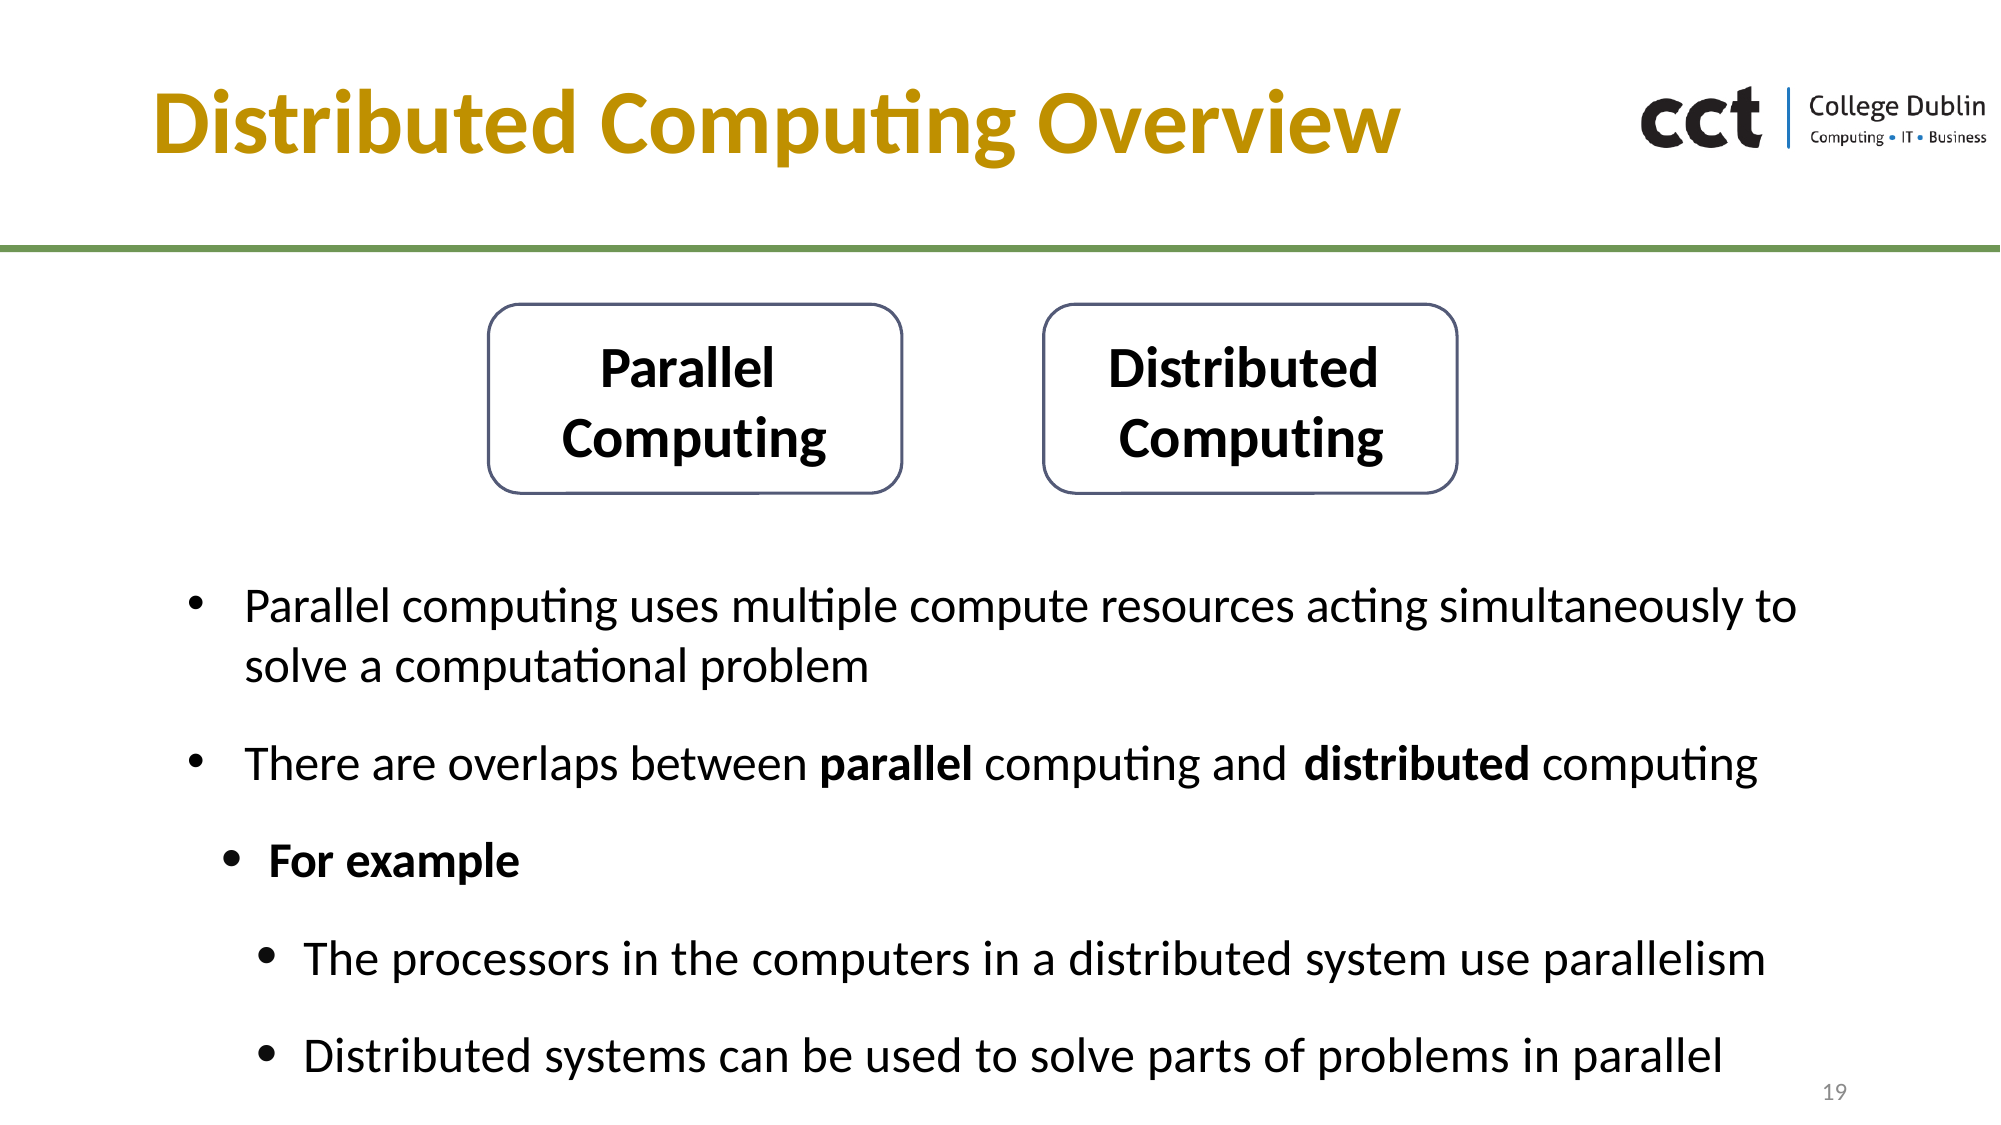

# Distributed Computing Overview

Parallel  Computing

Distributed  Computing
Parallel computing uses multiple compute resources acting simultaneously to solve a computational problem
There are overlaps between parallel computing and  distributed computing
For example
The processors in the computers in a distributed system use parallelism
Distributed systems can be used to solve parts of problems in parallel
19